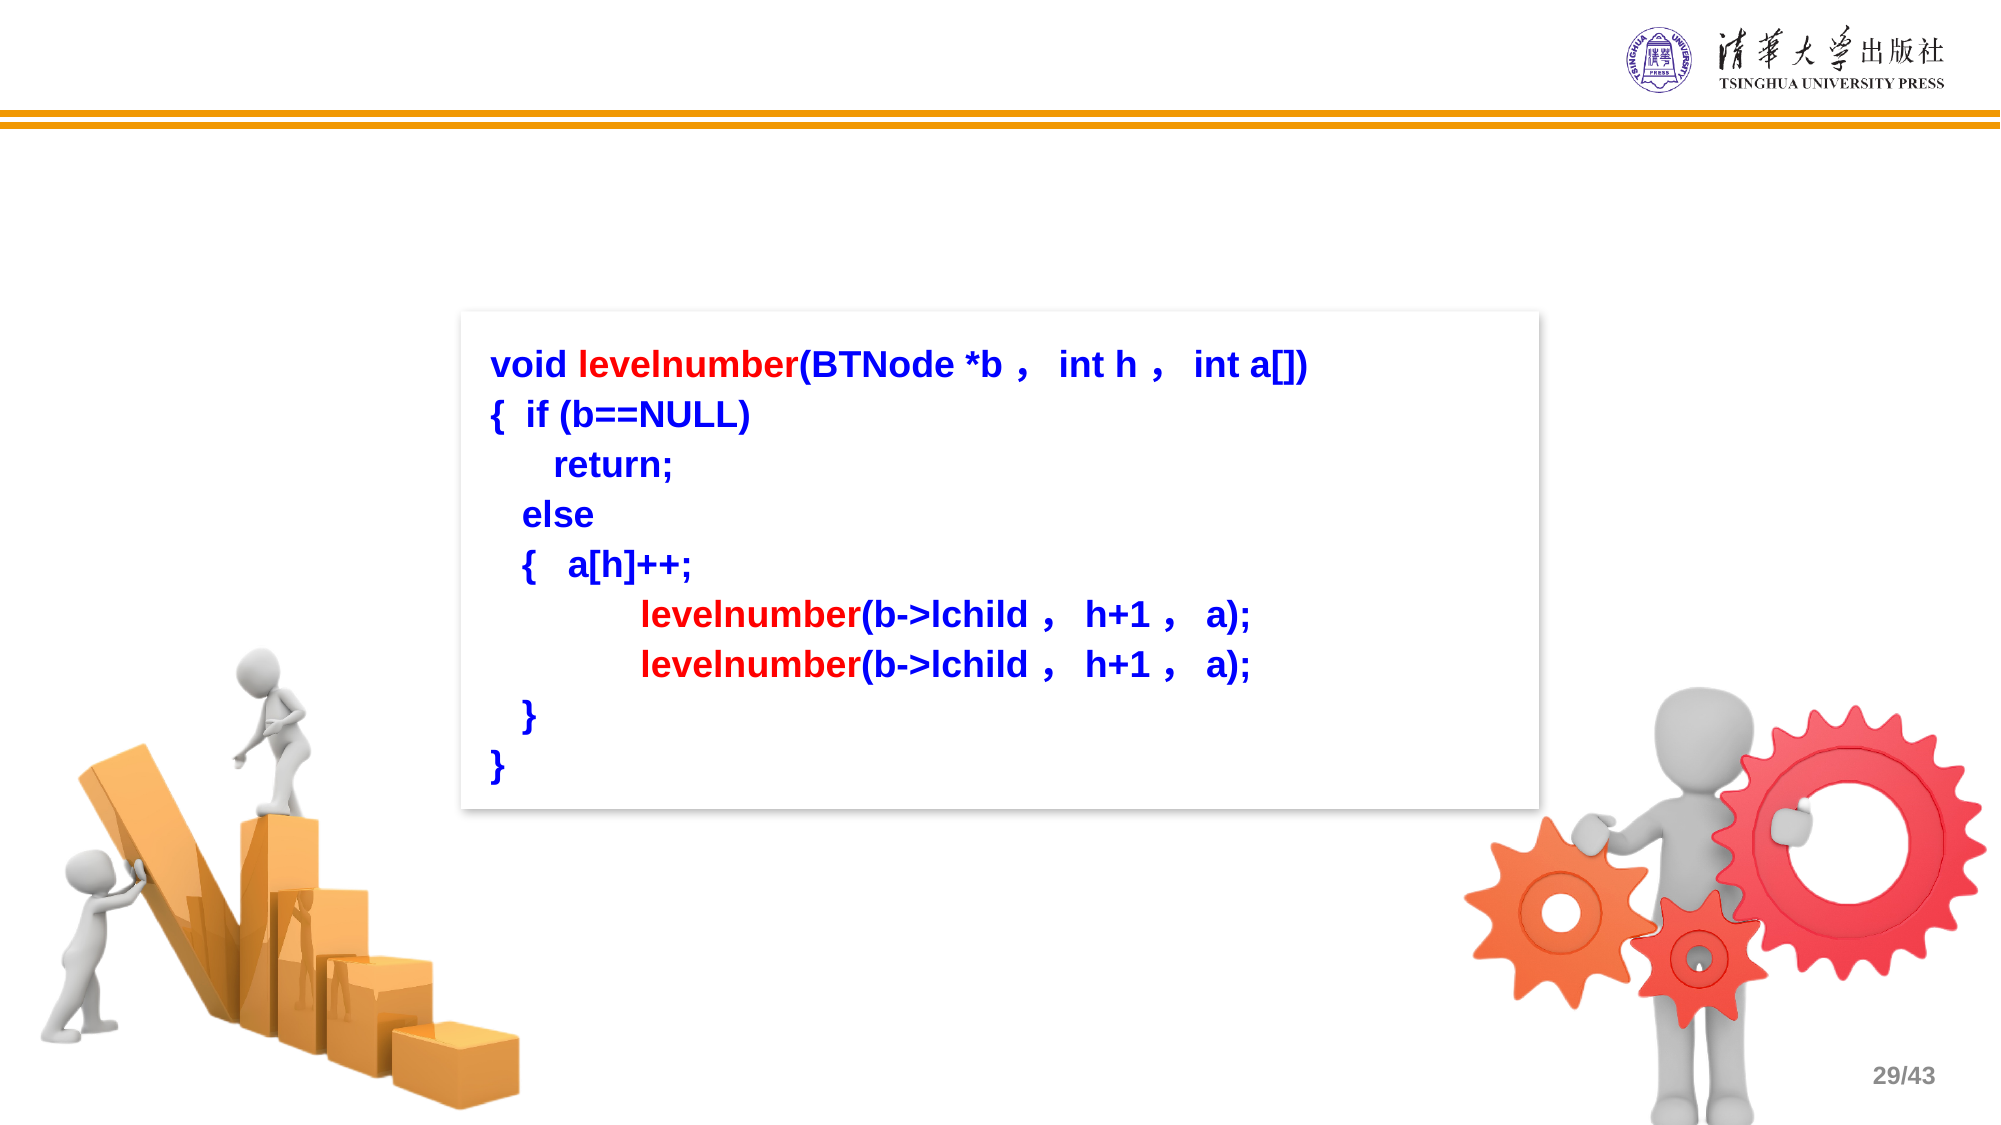

void levelnumber(BTNode *b，int h，int a[])
{  if (b==NULL)
      return;
   else
   {   a[h]++;
	levelnumber(b->lchild，h+1，a);
	levelnumber(b->lchild，h+1，a);
   }
}
29/43